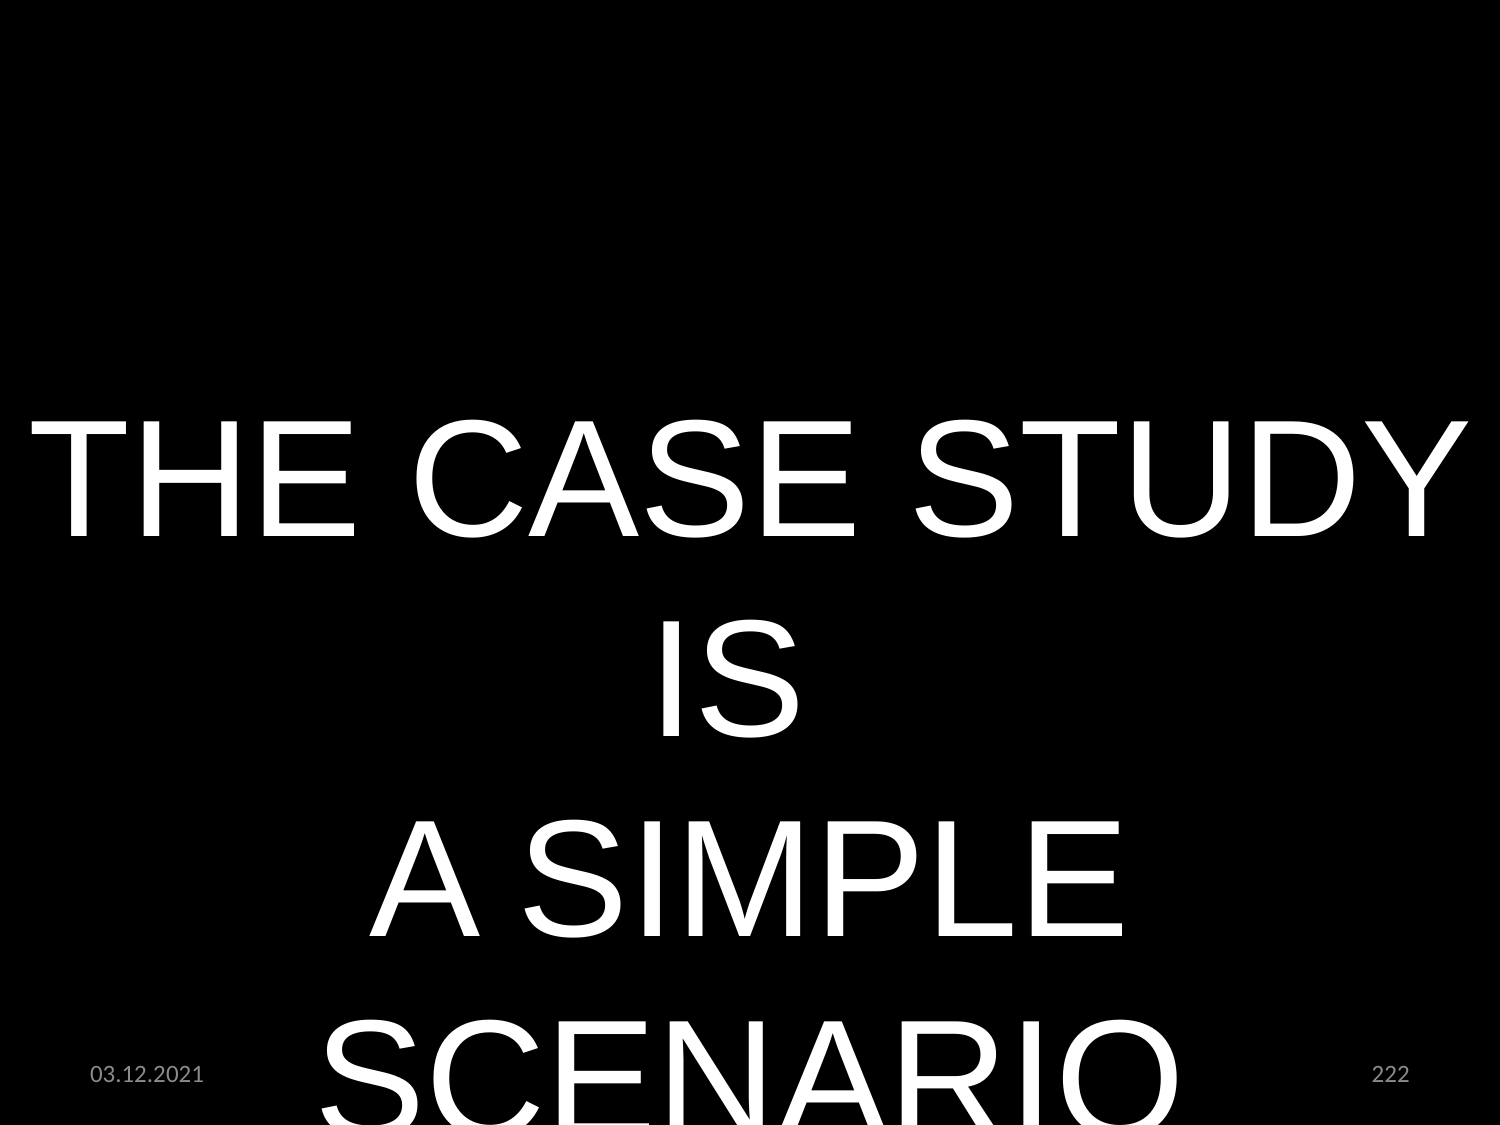

THE CASE STUDY IS
A SIMPLE SCENARIO
03.12.2021
222